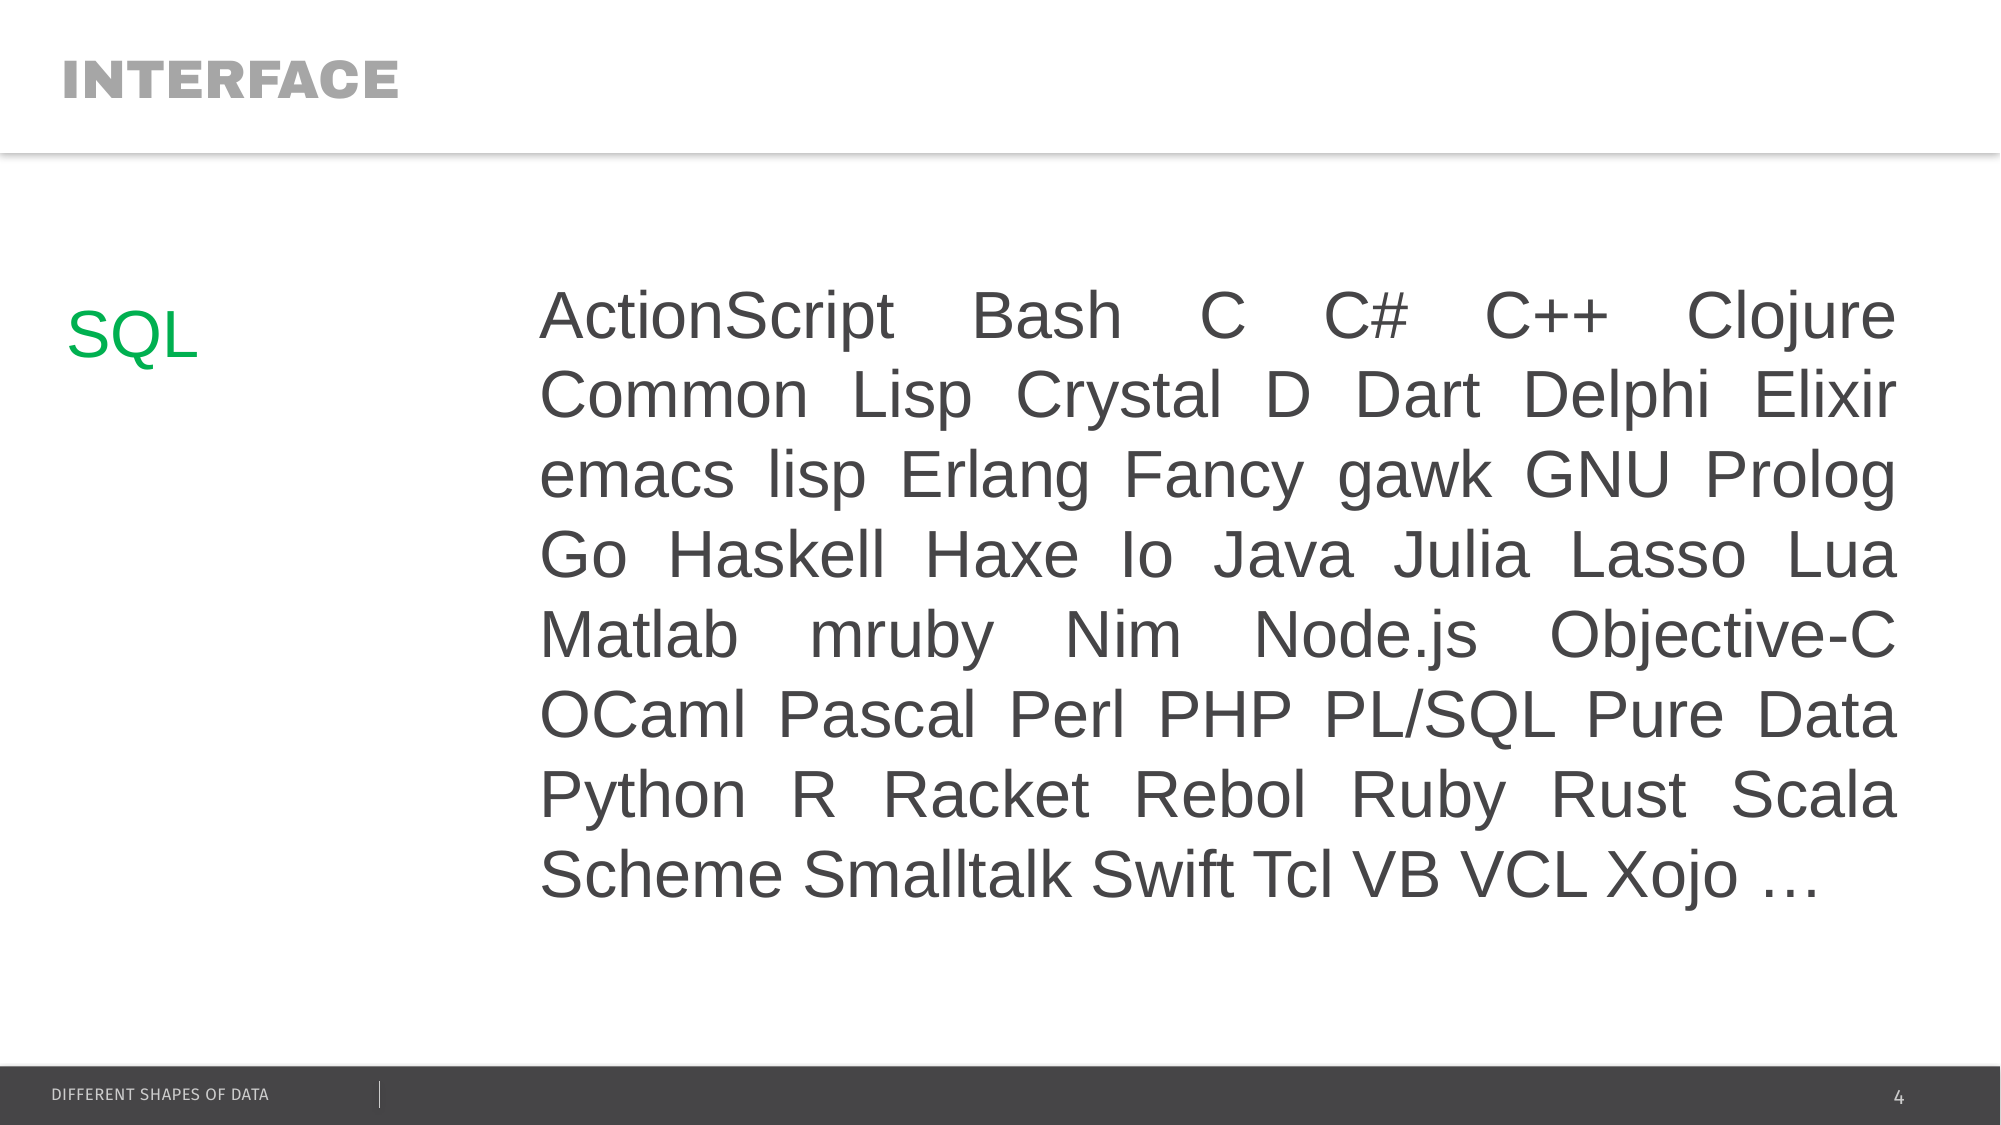

INTERFACE
SQL
ActionScript Bash C C# C++ Clojure Common Lisp Crystal D Dart Delphi Elixir emacs lisp Erlang Fancy gawk GNU Prolog Go Haskell Haxe Io Java Julia Lasso Lua Matlab mruby Nim Node.js Objective-C OCaml Pascal Perl PHP PL/SQL Pure Data Python R Racket Rebol Ruby Rust Scala Scheme Smalltalk Swift Tcl VB VCL Xojo …